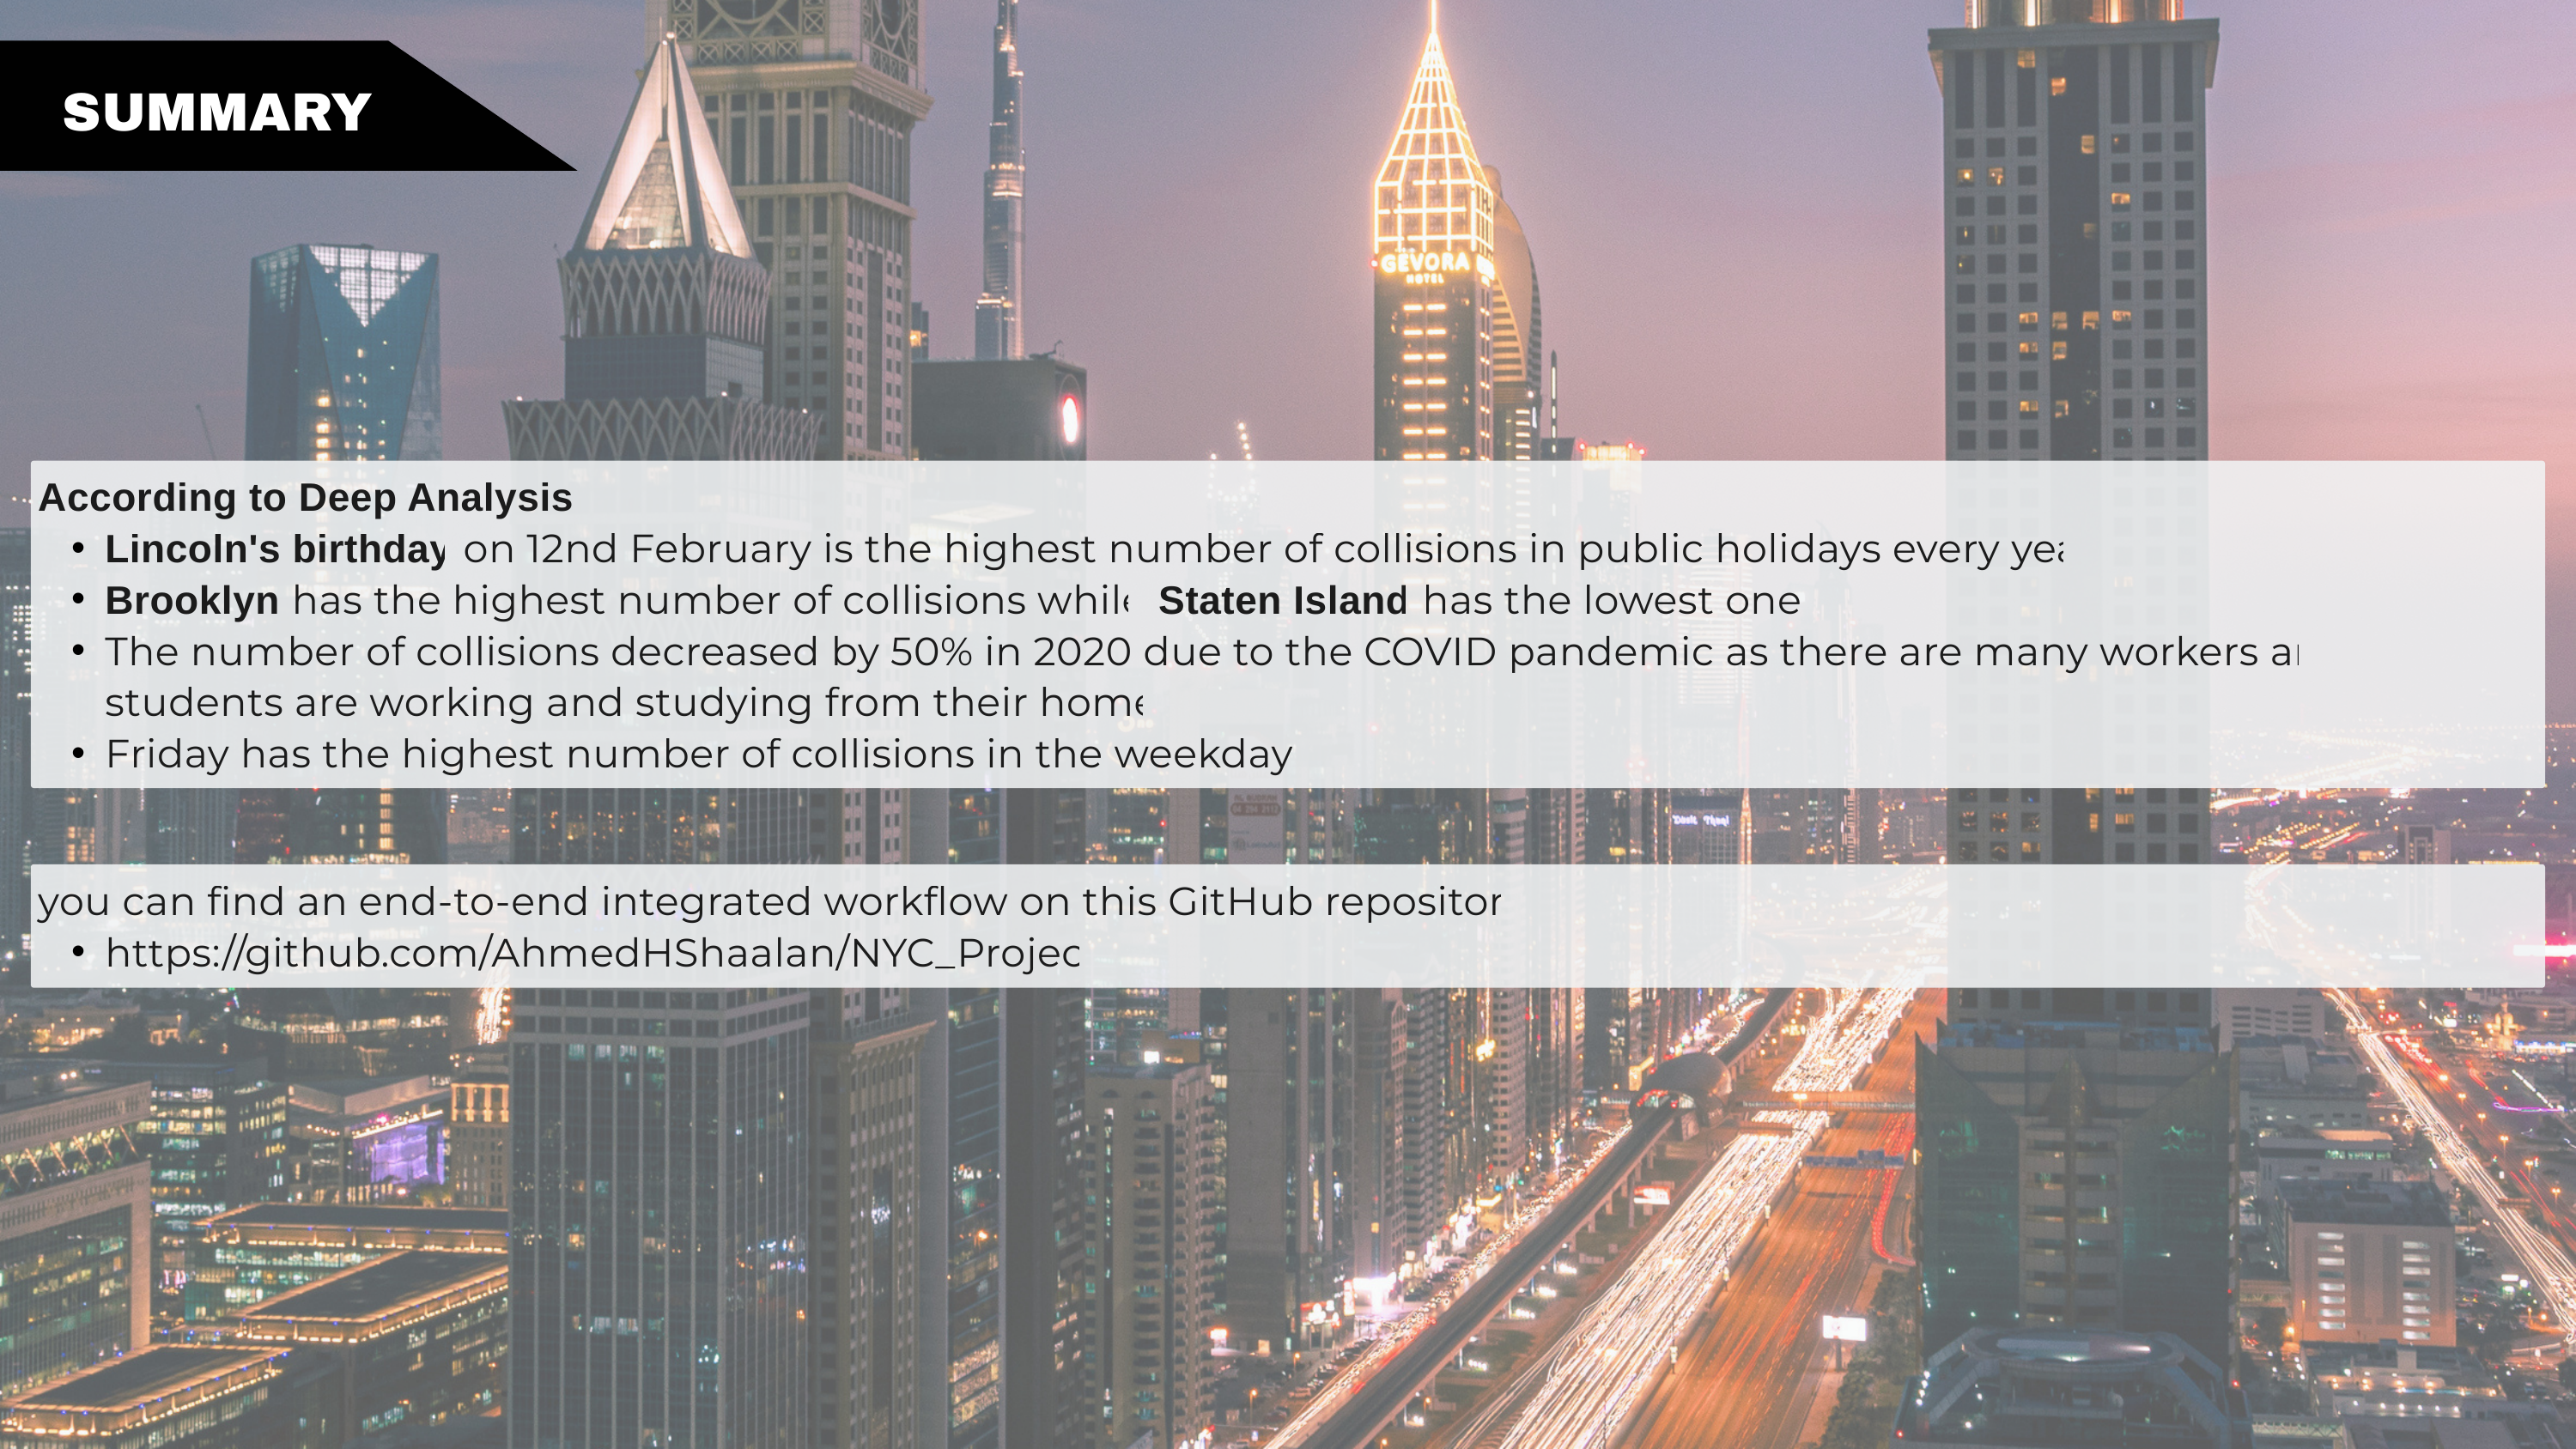

SUMMARY

According to Deep Analysis:
Lincoln's birthday on 12nd February is the highest number of collisions in public holidays every year.
Brooklyn has the highest number of collisions while Staten Island has the lowest one.
The number of collisions decreased by 50% in 2020 due to the COVID pandemic as there are many workers and students are working and studying from their home.
Friday has the highest number of collisions in the weekdays.

you can find an end-to-end integrated workflow on this GitHub repository:
https://github.com/AhmedHShaalan/NYC_Project